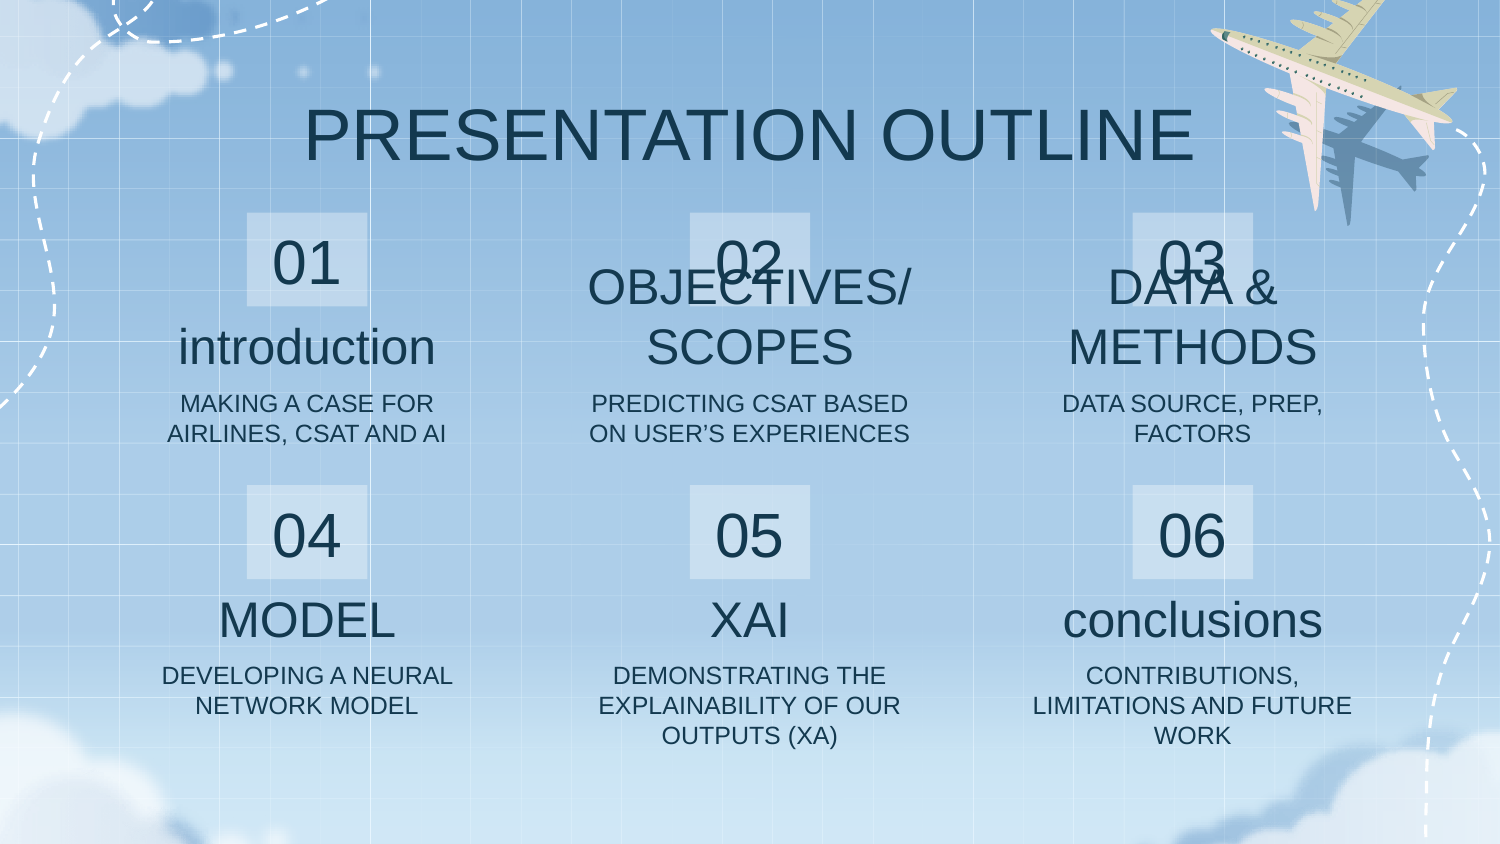

# PRESENTATION OUTLINE
01
02
03
introduction
OBJECTIVES/SCOPES
DATA & METHODS
MAKING A CASE FOR AIRLINES, CSAT AND AI
PREDICTING CSAT BASED ON USER’S EXPERIENCES
DATA SOURCE, PREP, FACTORS
04
05
06
MODEL
XAI
conclusions
DEVELOPING A NEURAL NETWORK MODEL
DEMONSTRATING THE EXPLAINABILITY OF OUR OUTPUTS (XA)
CONTRIBUTIONS, LIMITATIONS AND FUTURE WORK